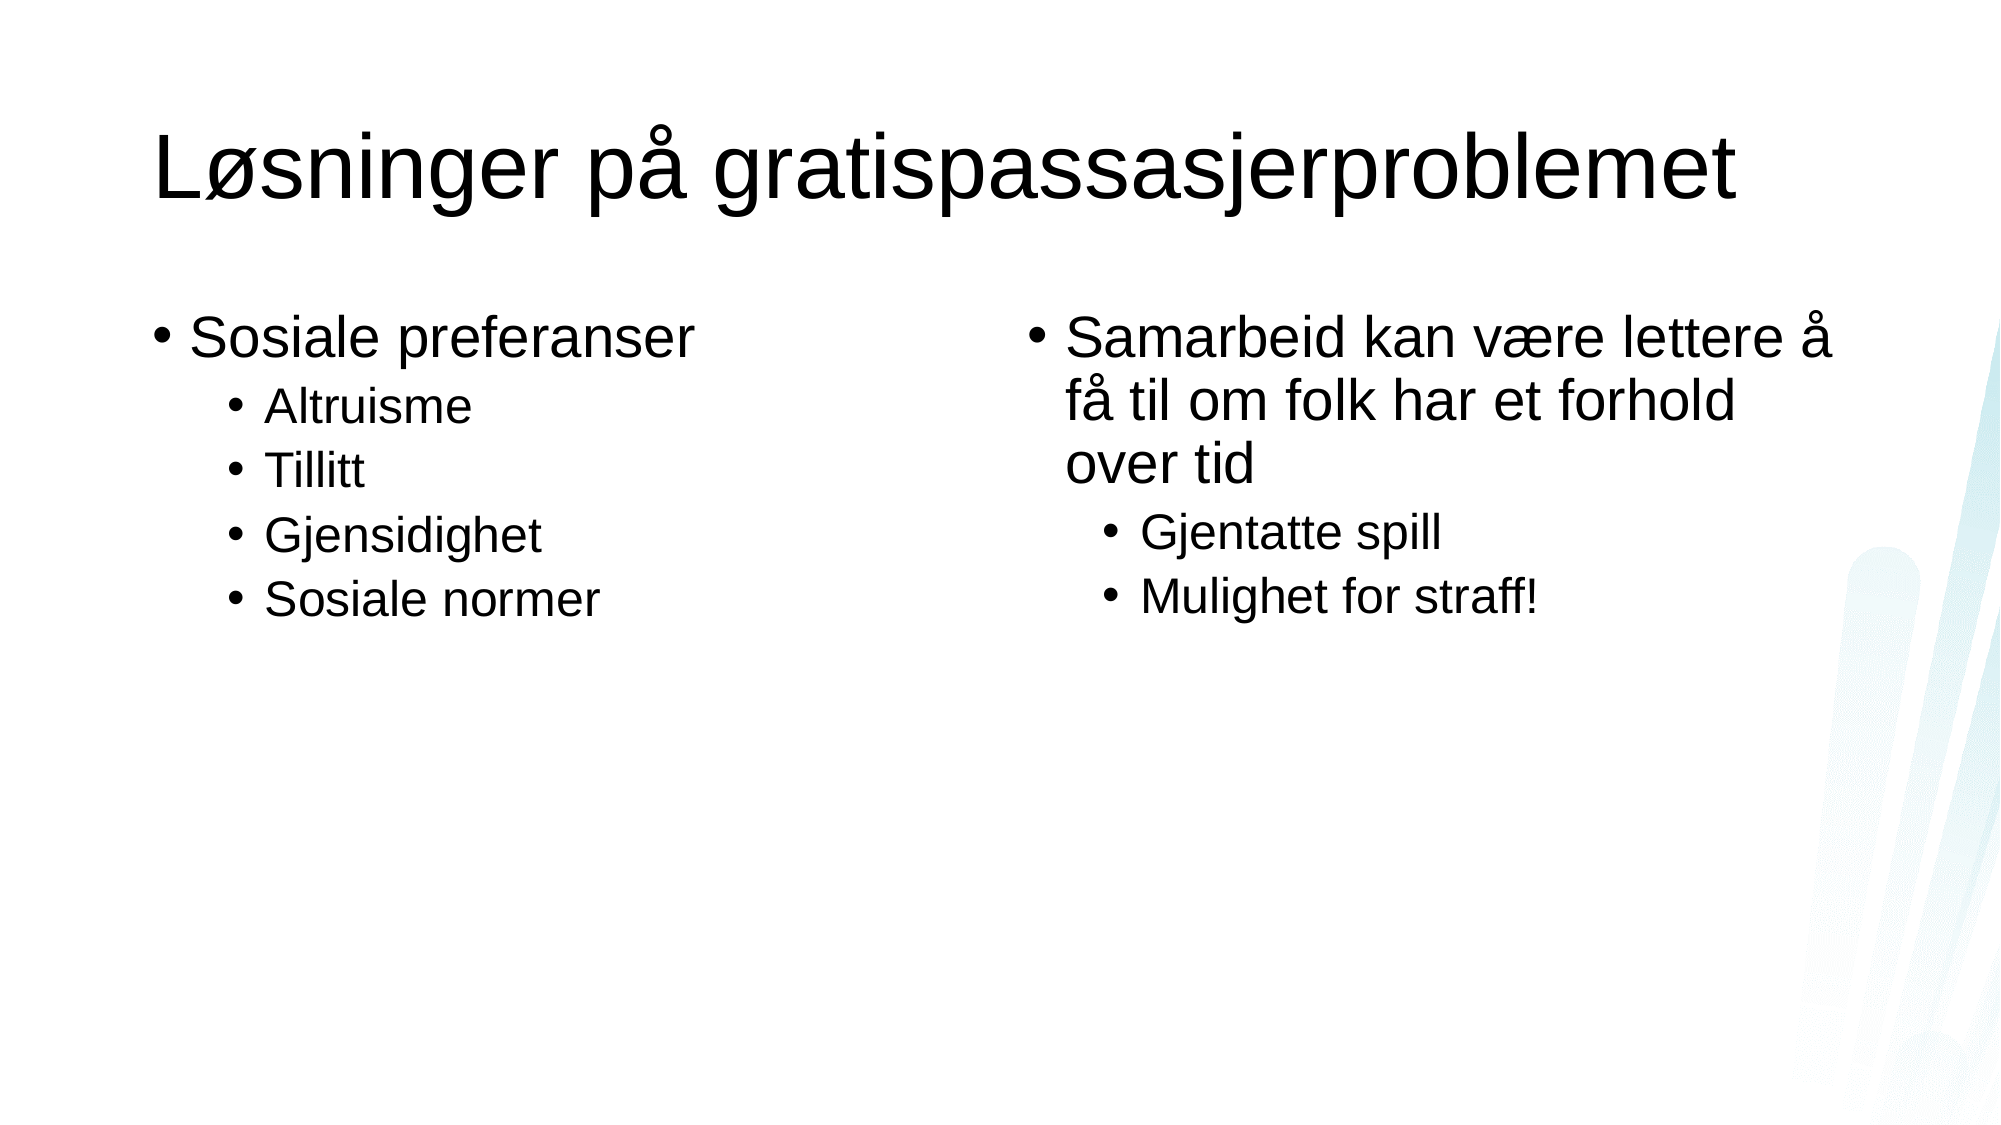

# Løsninger på gratispassasjerproblemet
Sosiale preferanser
Altruisme
Tillitt
Gjensidighet
Sosiale normer
Samarbeid kan være lettere å få til om folk har et forhold over tid
Gjentatte spill
Mulighet for straff!